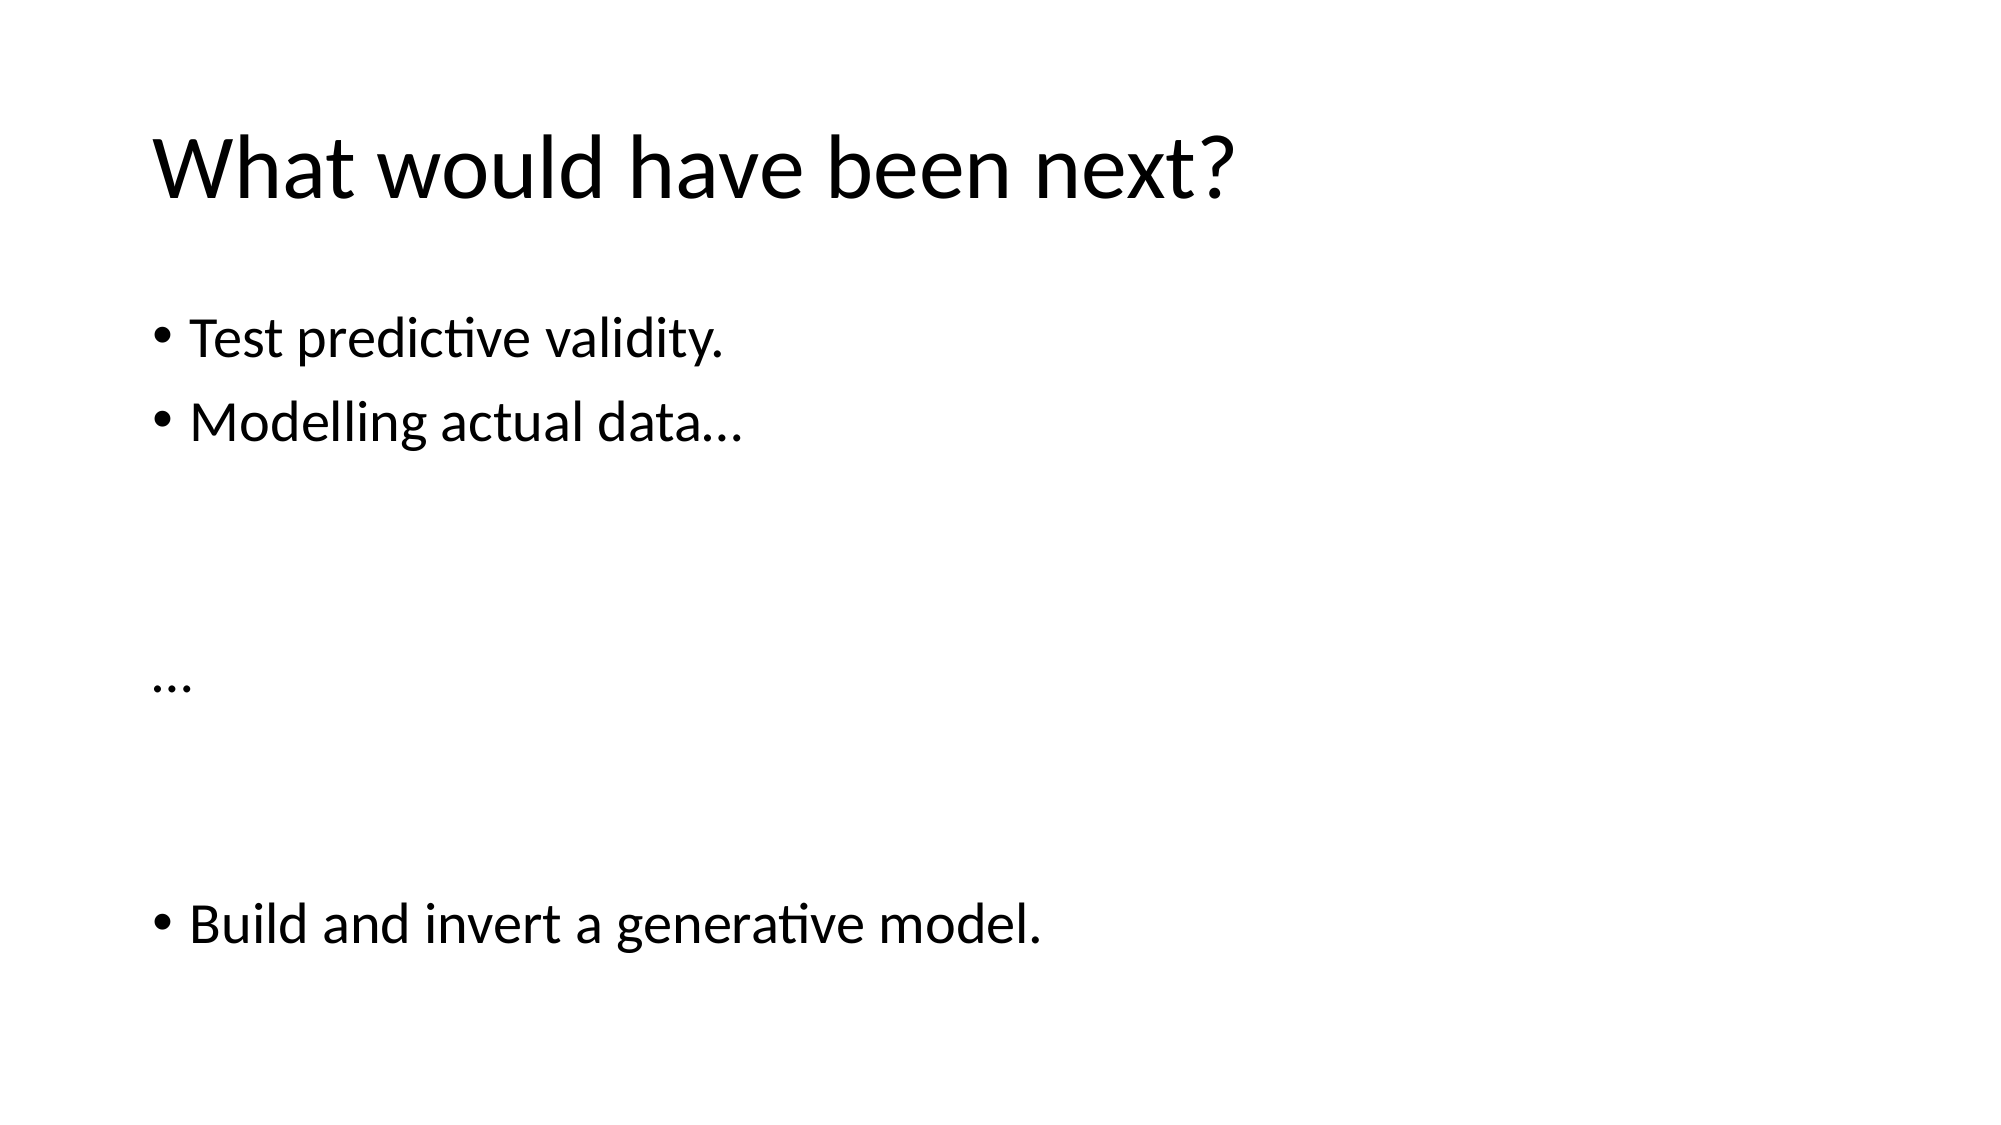

# What would have been next?
Test predictive validity.
Modelling actual data…

…

Build and invert a generative model.